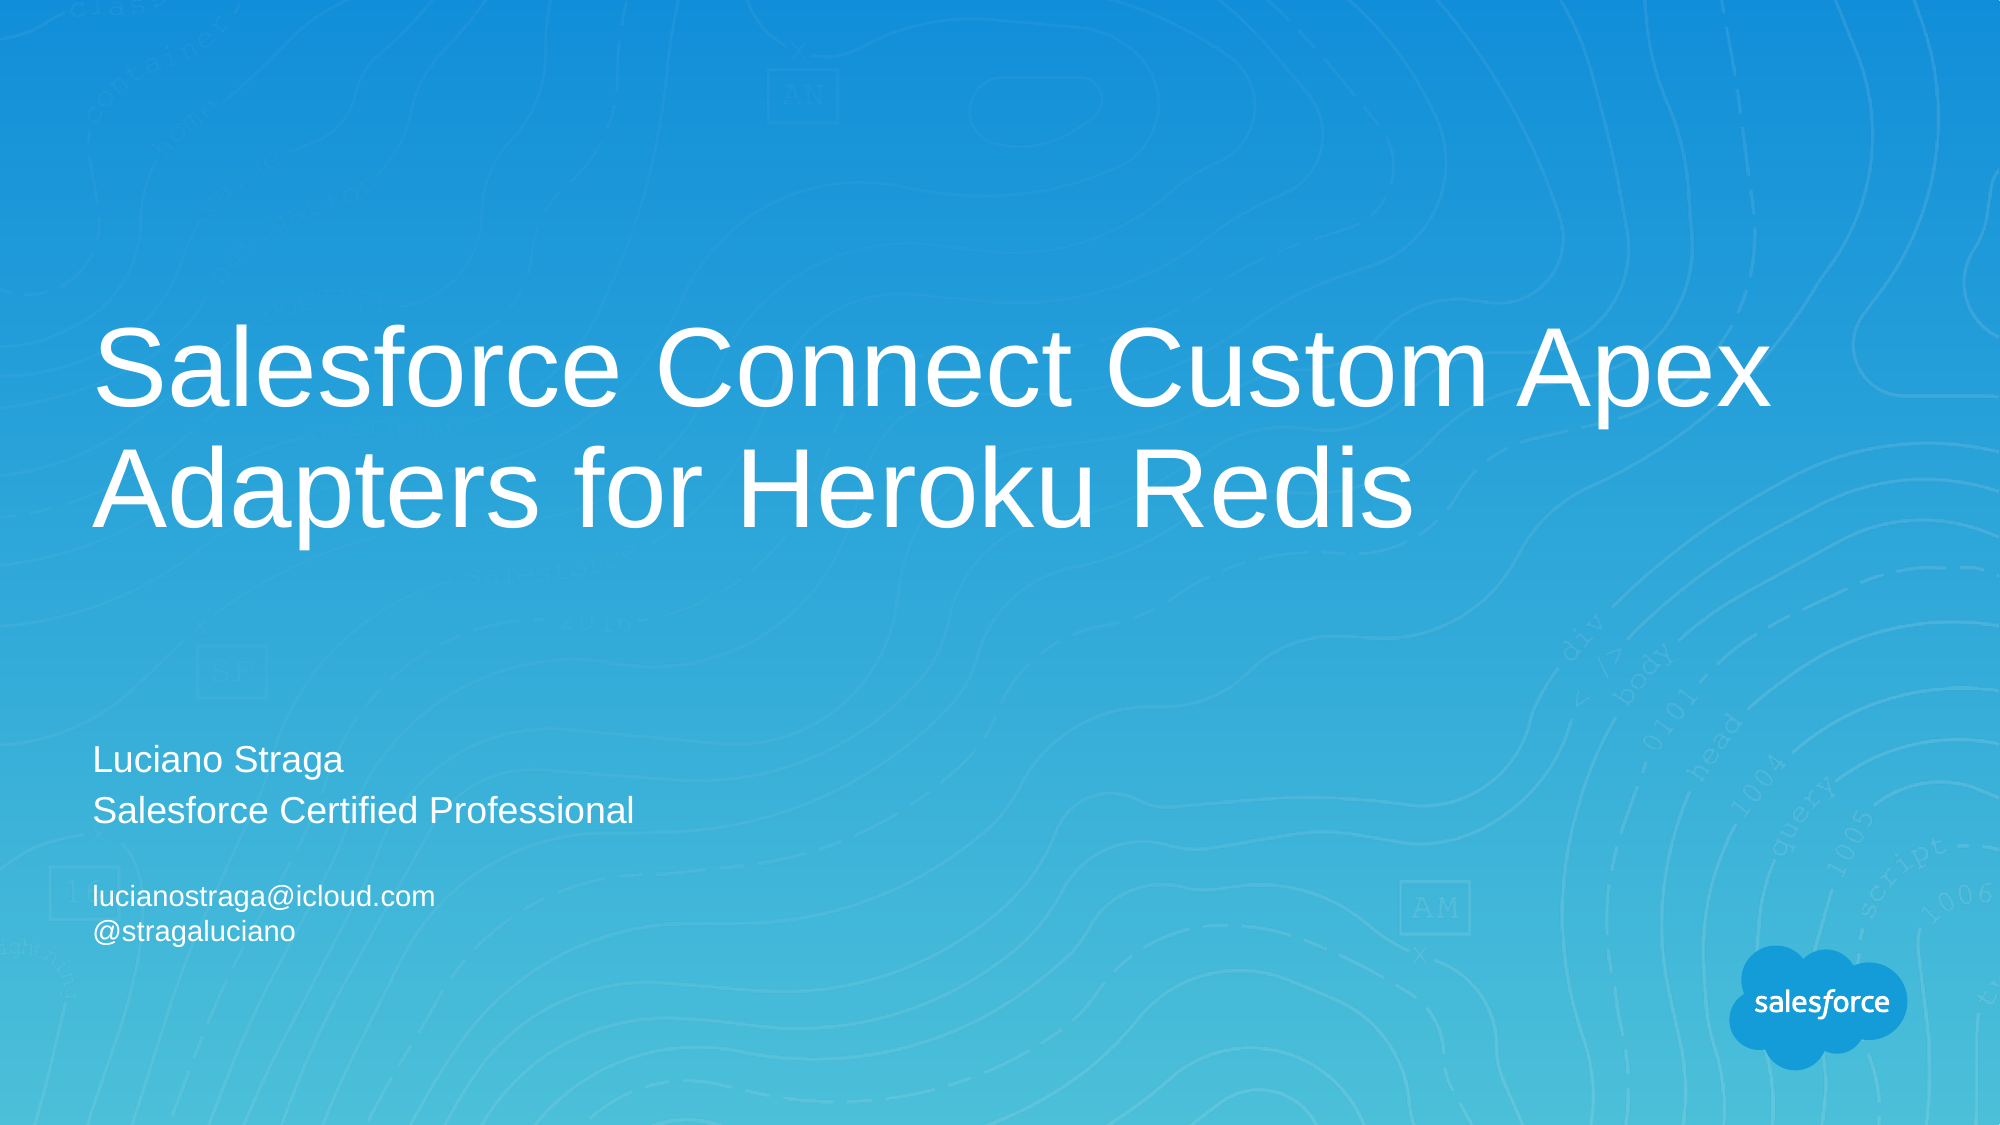

# Salesforce Connect Custom Apex Adapters for Heroku Redis
Luciano Straga
Salesforce Certified Professional
lucianostraga@icloud.com
@stragaluciano